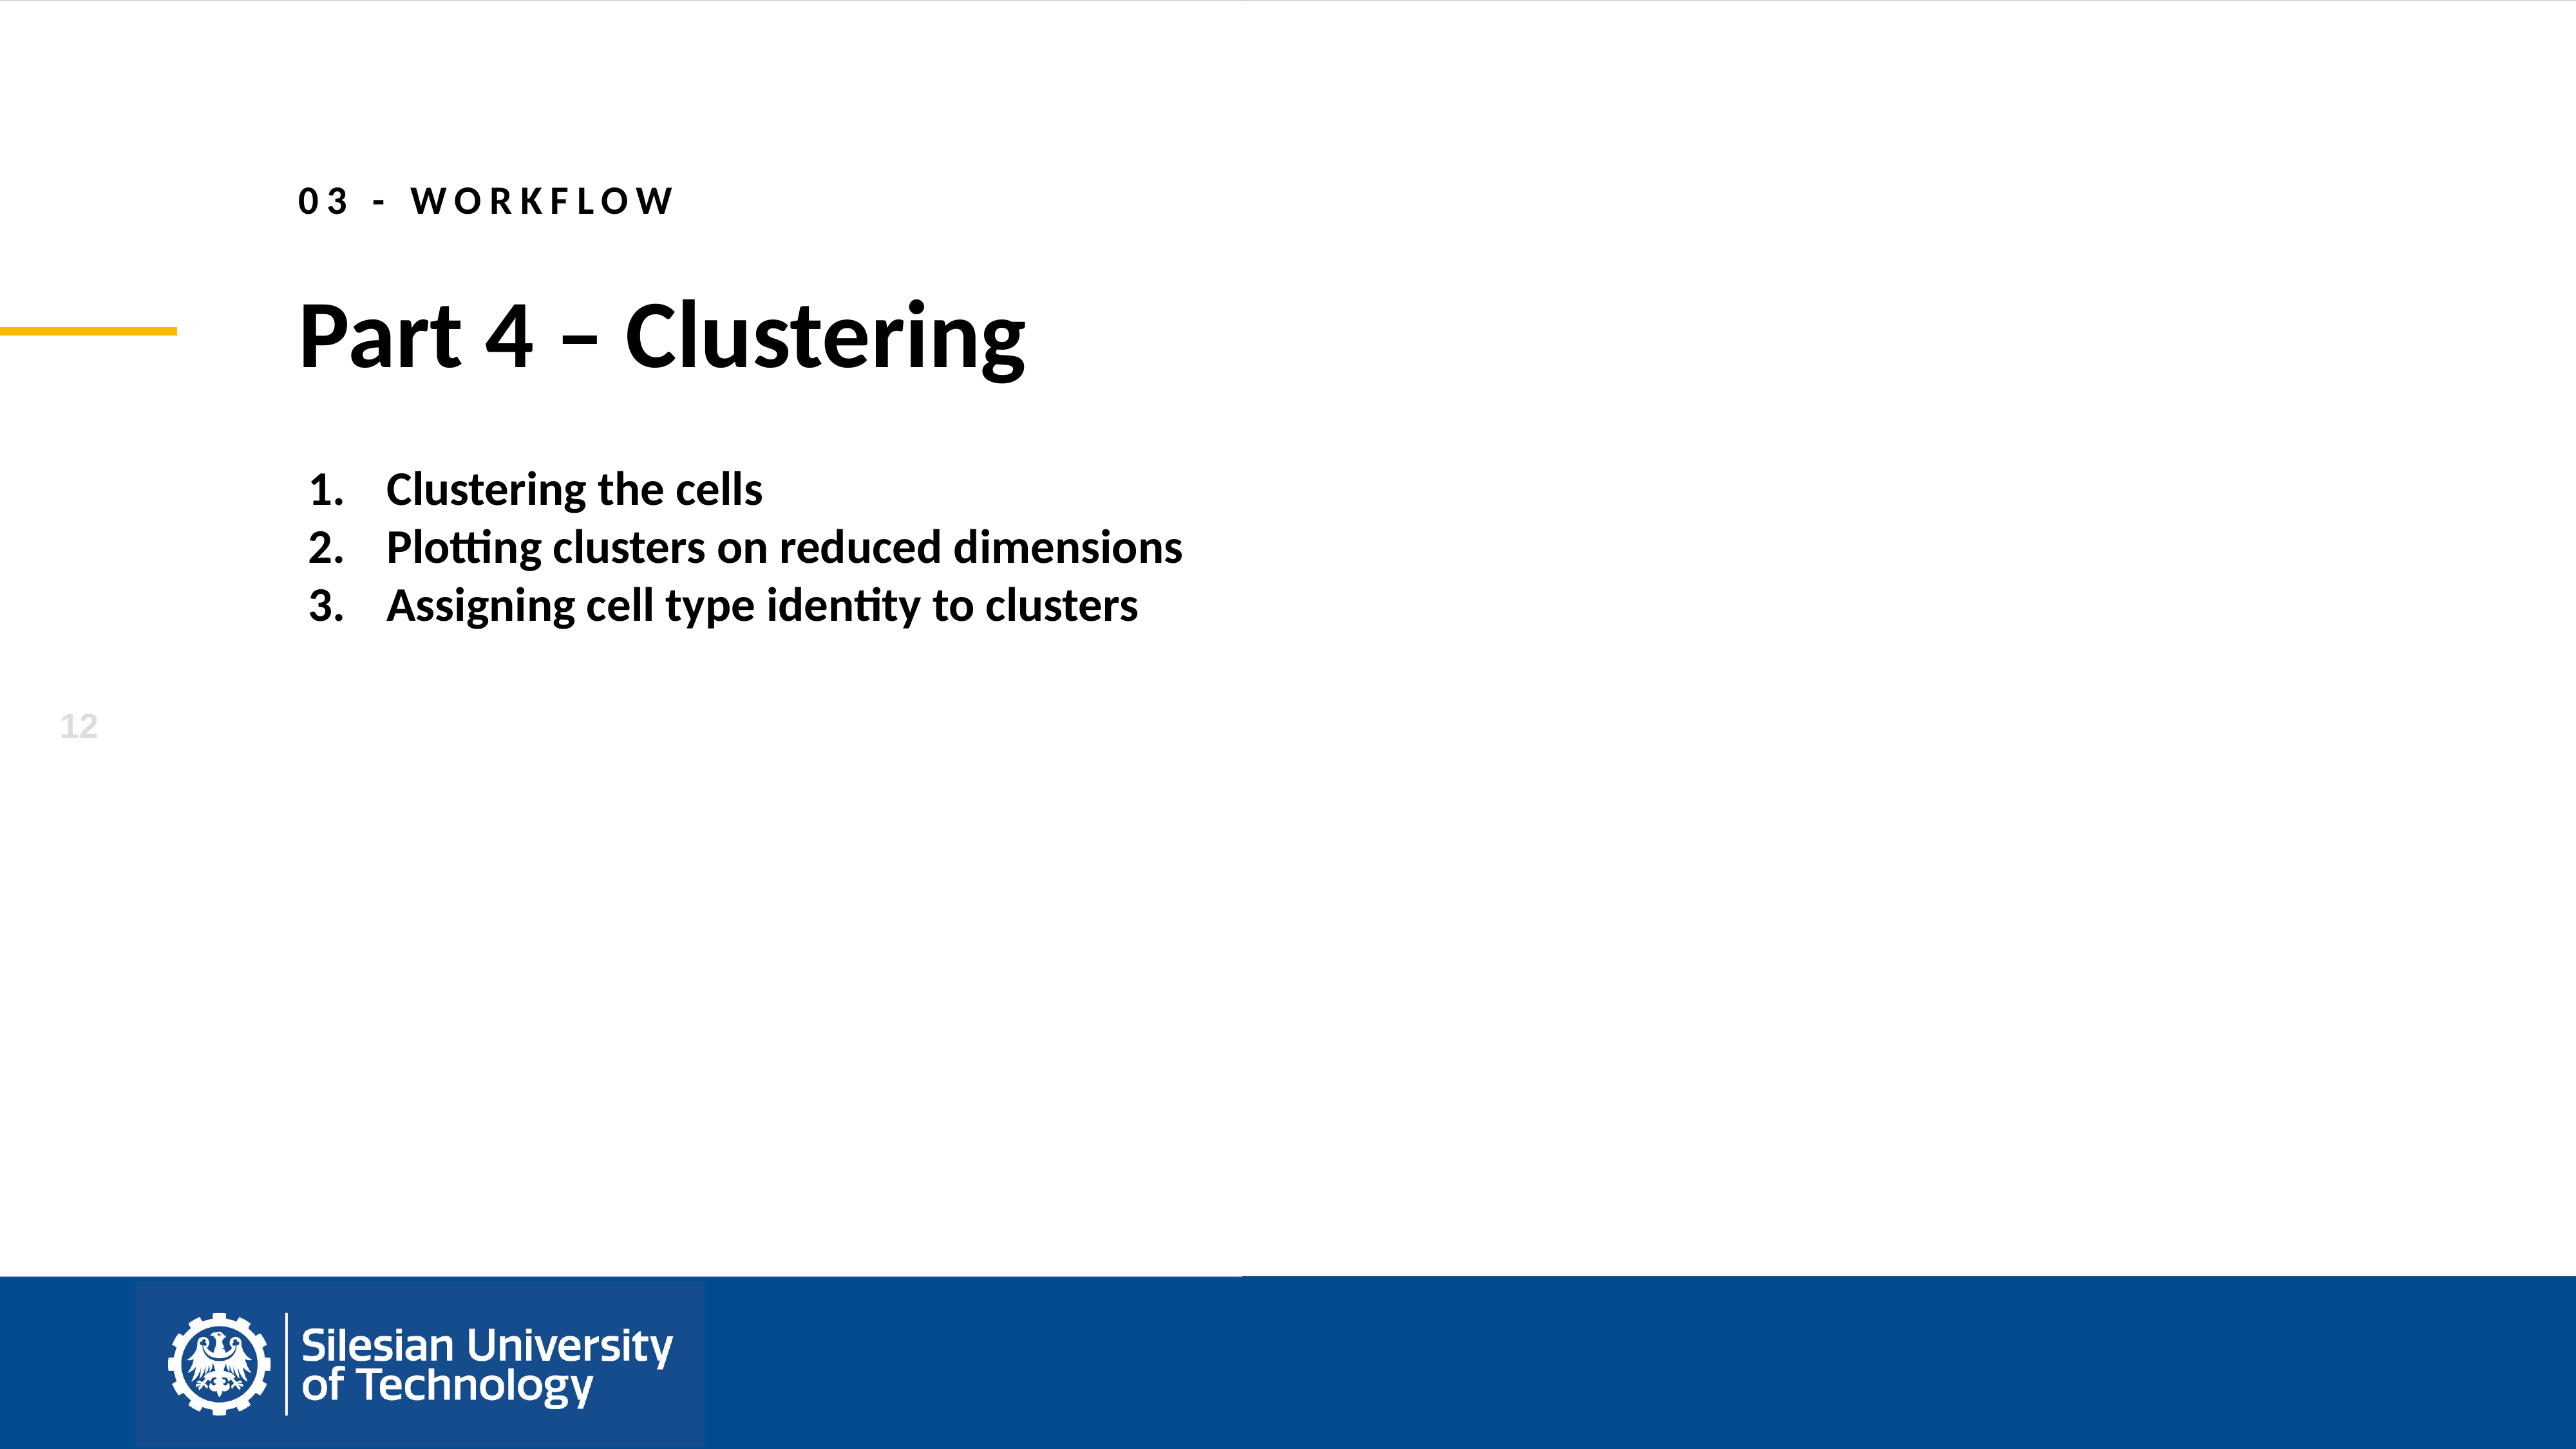

03 - Workflow
Part 4 – Clustering
Clustering the cells
Plotting clusters on reduced dimensions
Assigning cell type identity to clusters